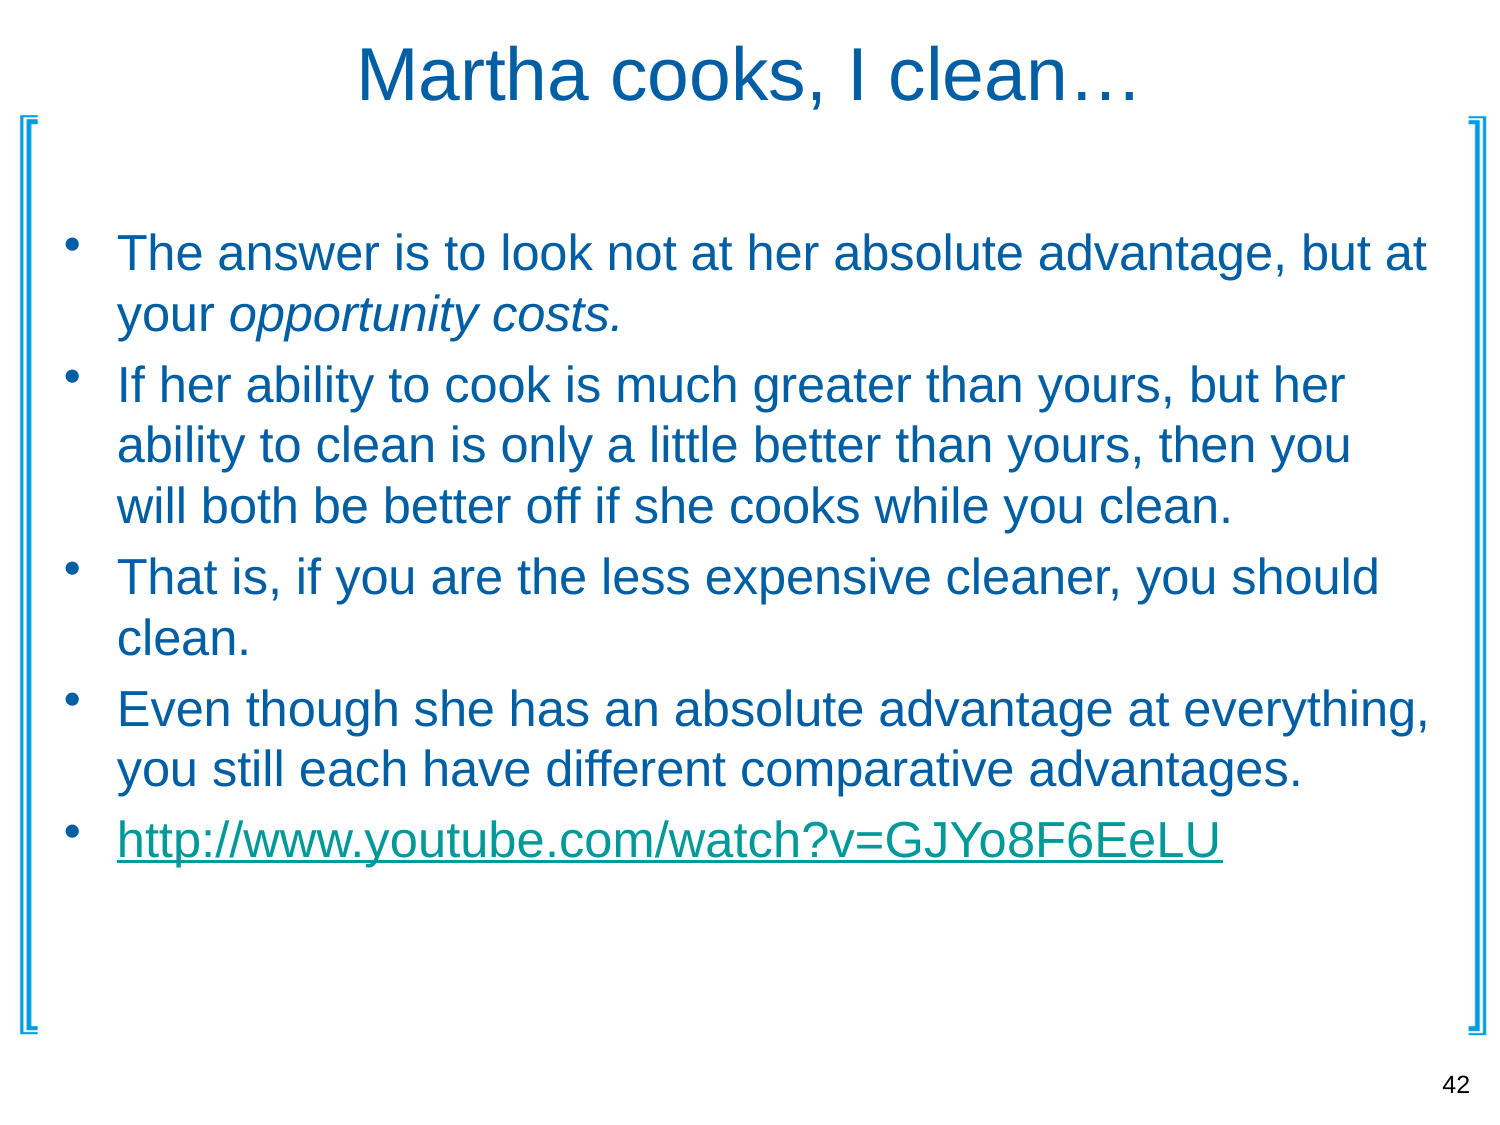

# Martha cooks, I clean…
The answer is to look not at her absolute advantage, but at your opportunity costs.
If her ability to cook is much greater than yours, but her ability to clean is only a little better than yours, then you will both be better off if she cooks while you clean.
That is, if you are the less expensive cleaner, you should clean.
Even though she has an absolute advantage at everything, you still each have different comparative advantages.
http://www.youtube.com/watch?v=GJYo8F6EeLU

42